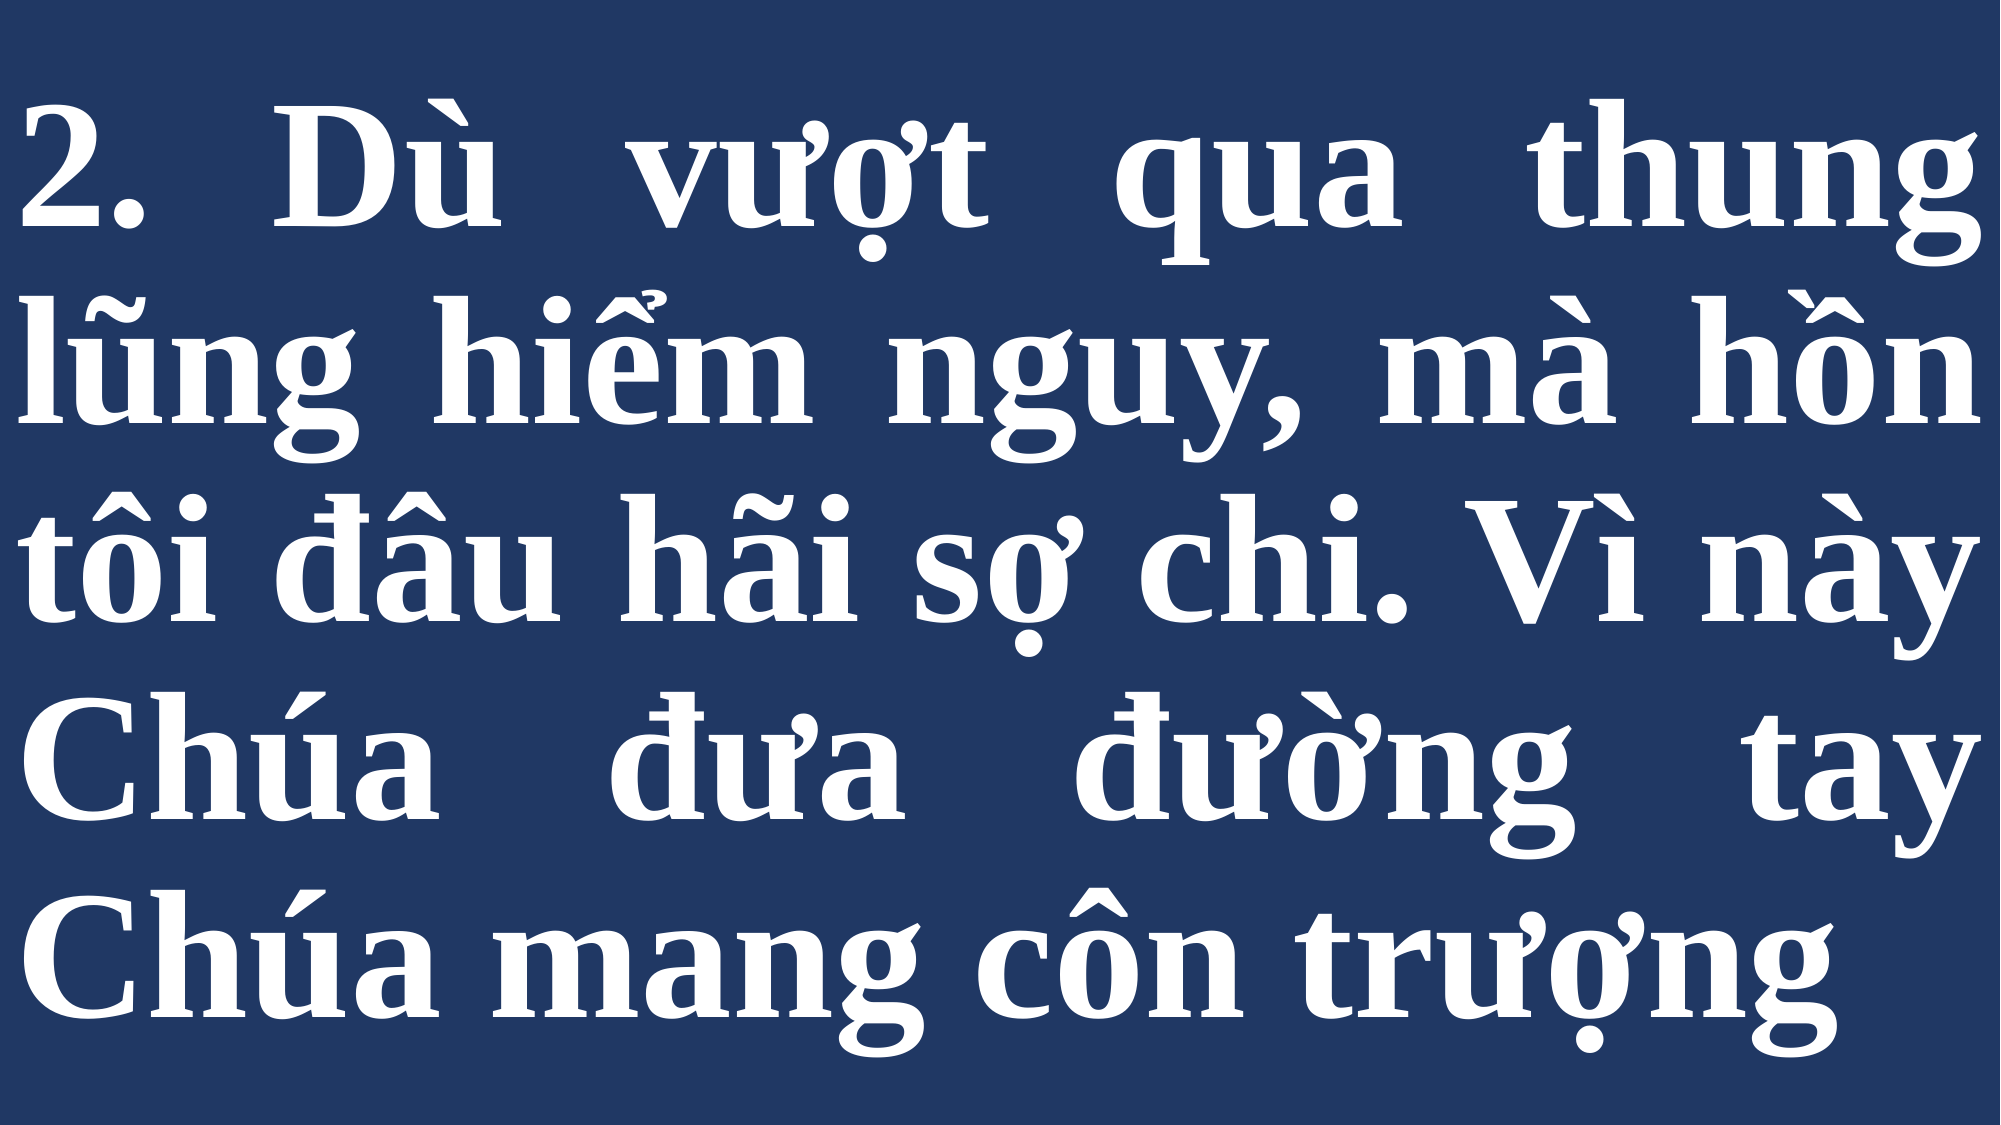

# 2. Dù vượt qua thung lũng hiểm nguy, mà hồn tôi đâu hãi sợ chi. Vì này Chúa đưa đường tay Chúa mang côn trượng